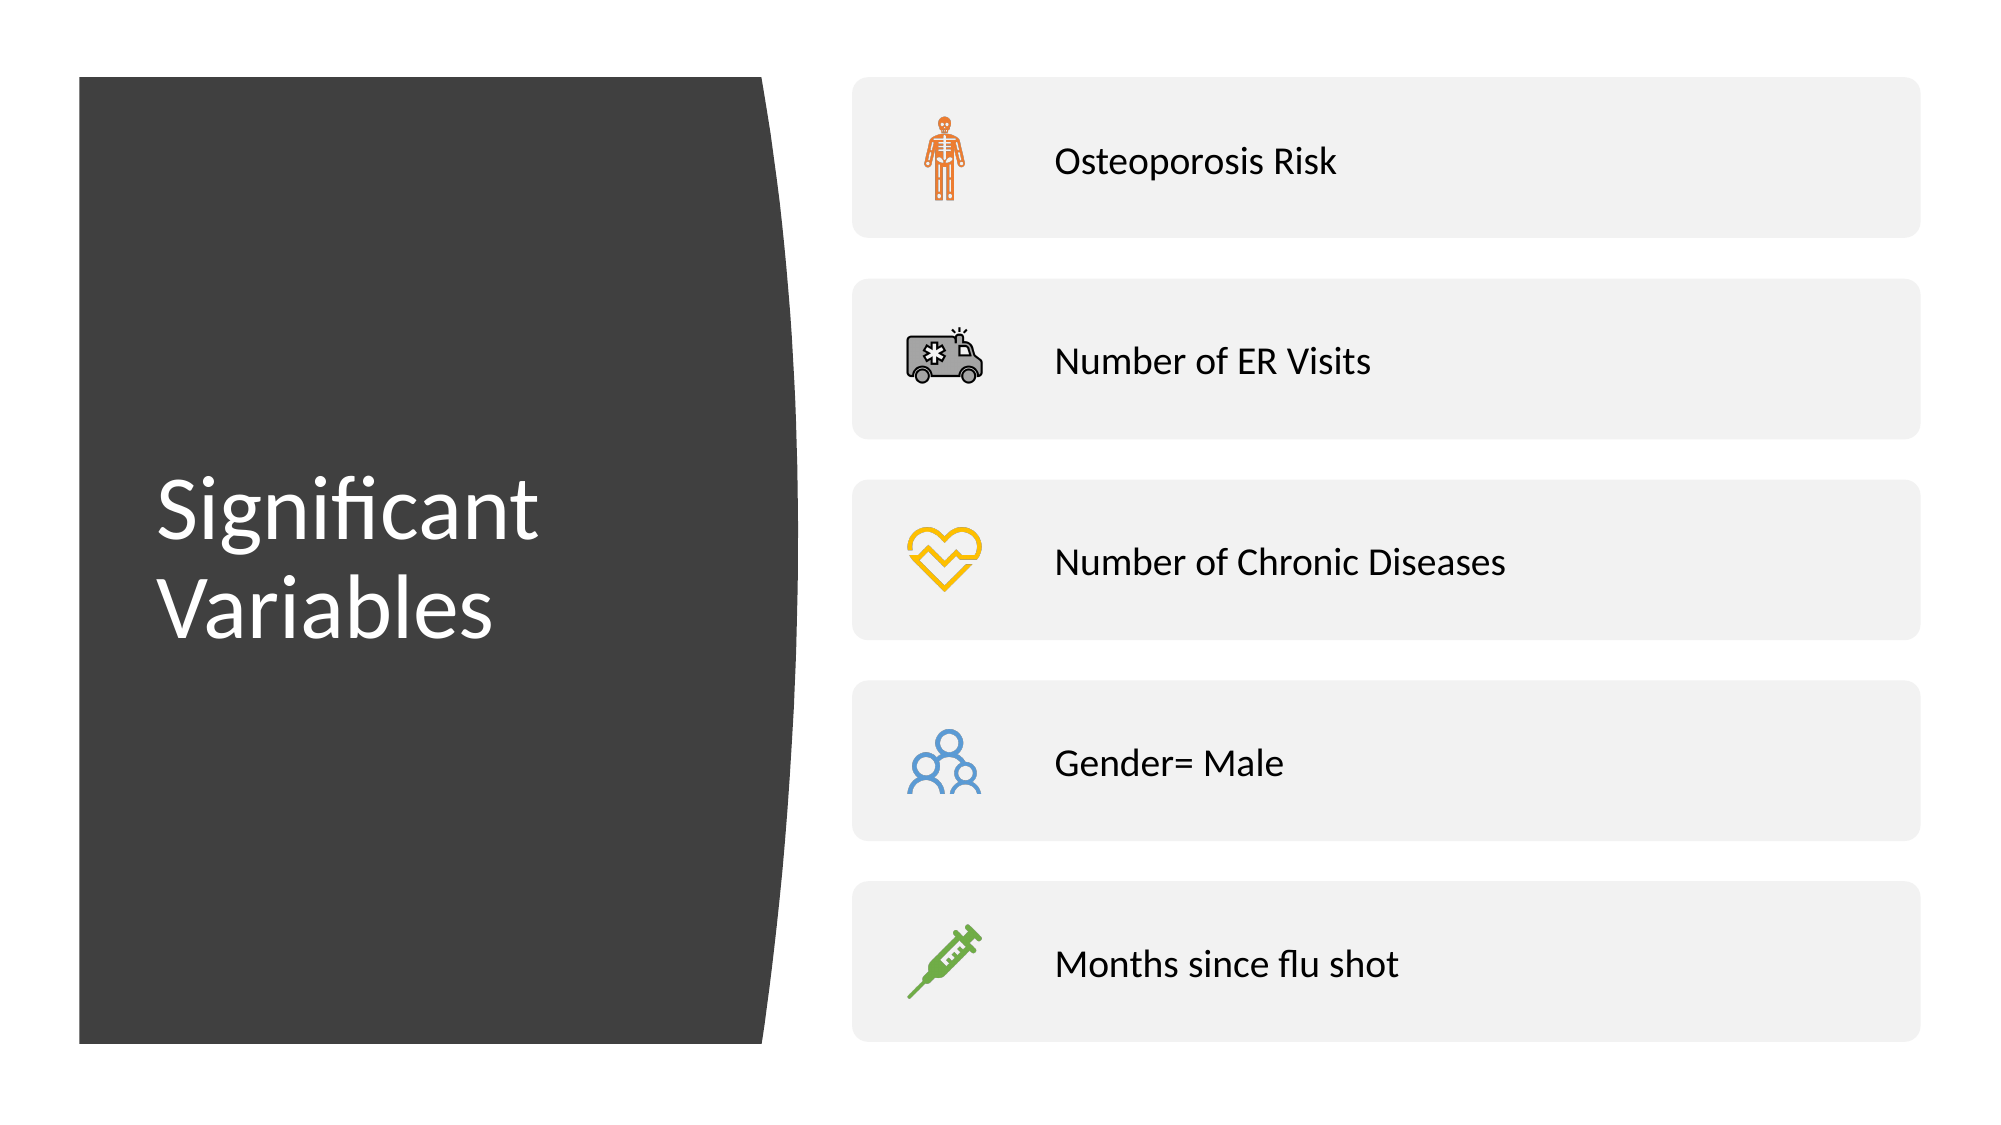

Osteoporosis Risk
Number of ER Visits
Number of Chronic Diseases
Gender= Male
Months since flu shot

Significant Variables